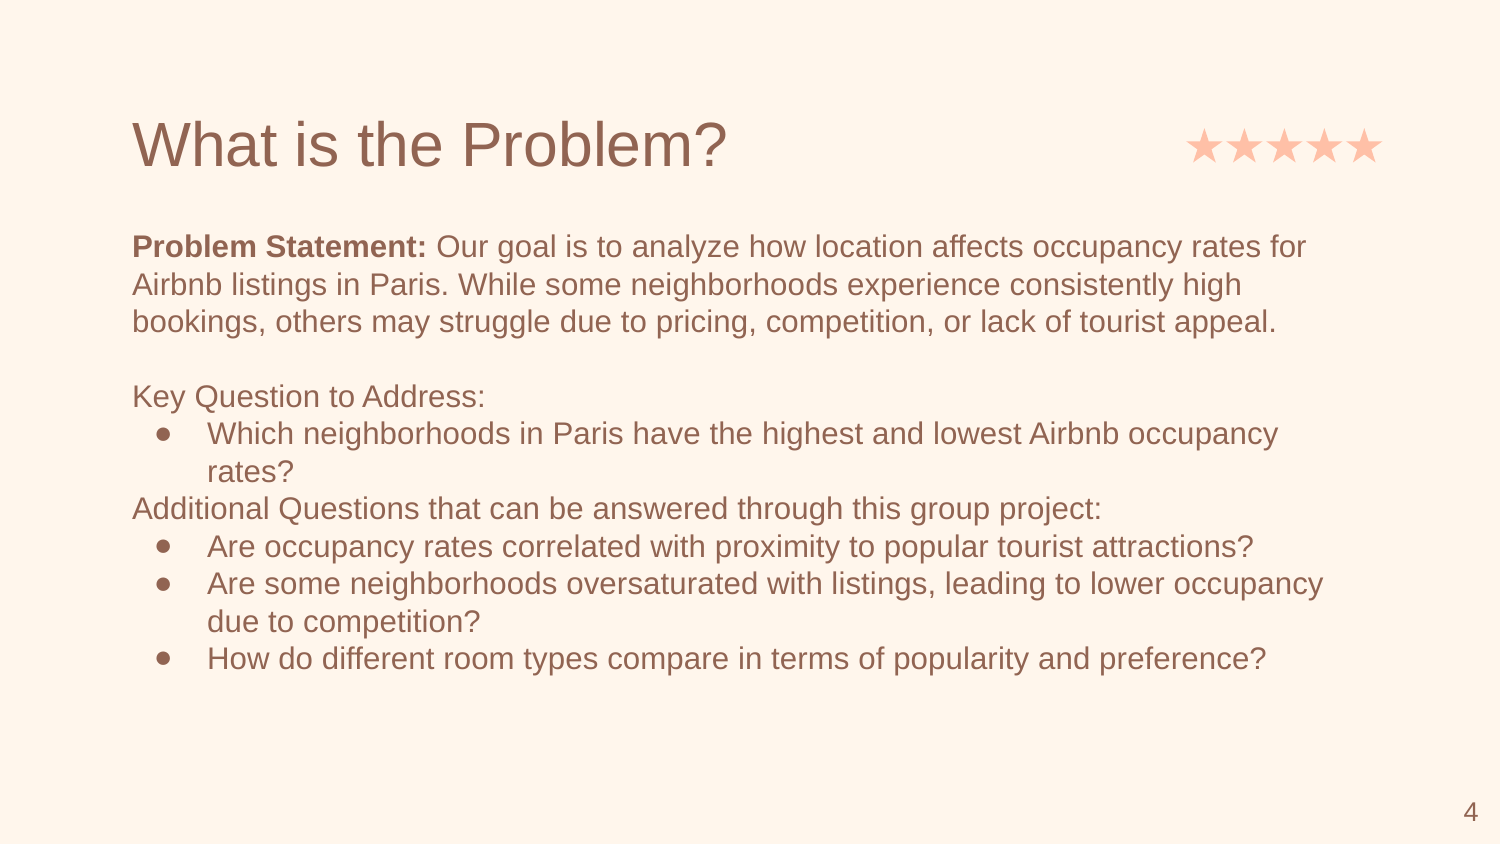

# What is the Problem?
Problem Statement: Our goal is to analyze how location affects occupancy rates for Airbnb listings in Paris. While some neighborhoods experience consistently high bookings, others may struggle due to pricing, competition, or lack of tourist appeal.

Key Question to Address:
Which neighborhoods in Paris have the highest and lowest Airbnb occupancy rates?
Additional Questions that can be answered through this group project:
Are occupancy rates correlated with proximity to popular tourist attractions?
Are some neighborhoods oversaturated with listings, leading to lower occupancy due to competition?
How do different room types compare in terms of popularity and preference?
4